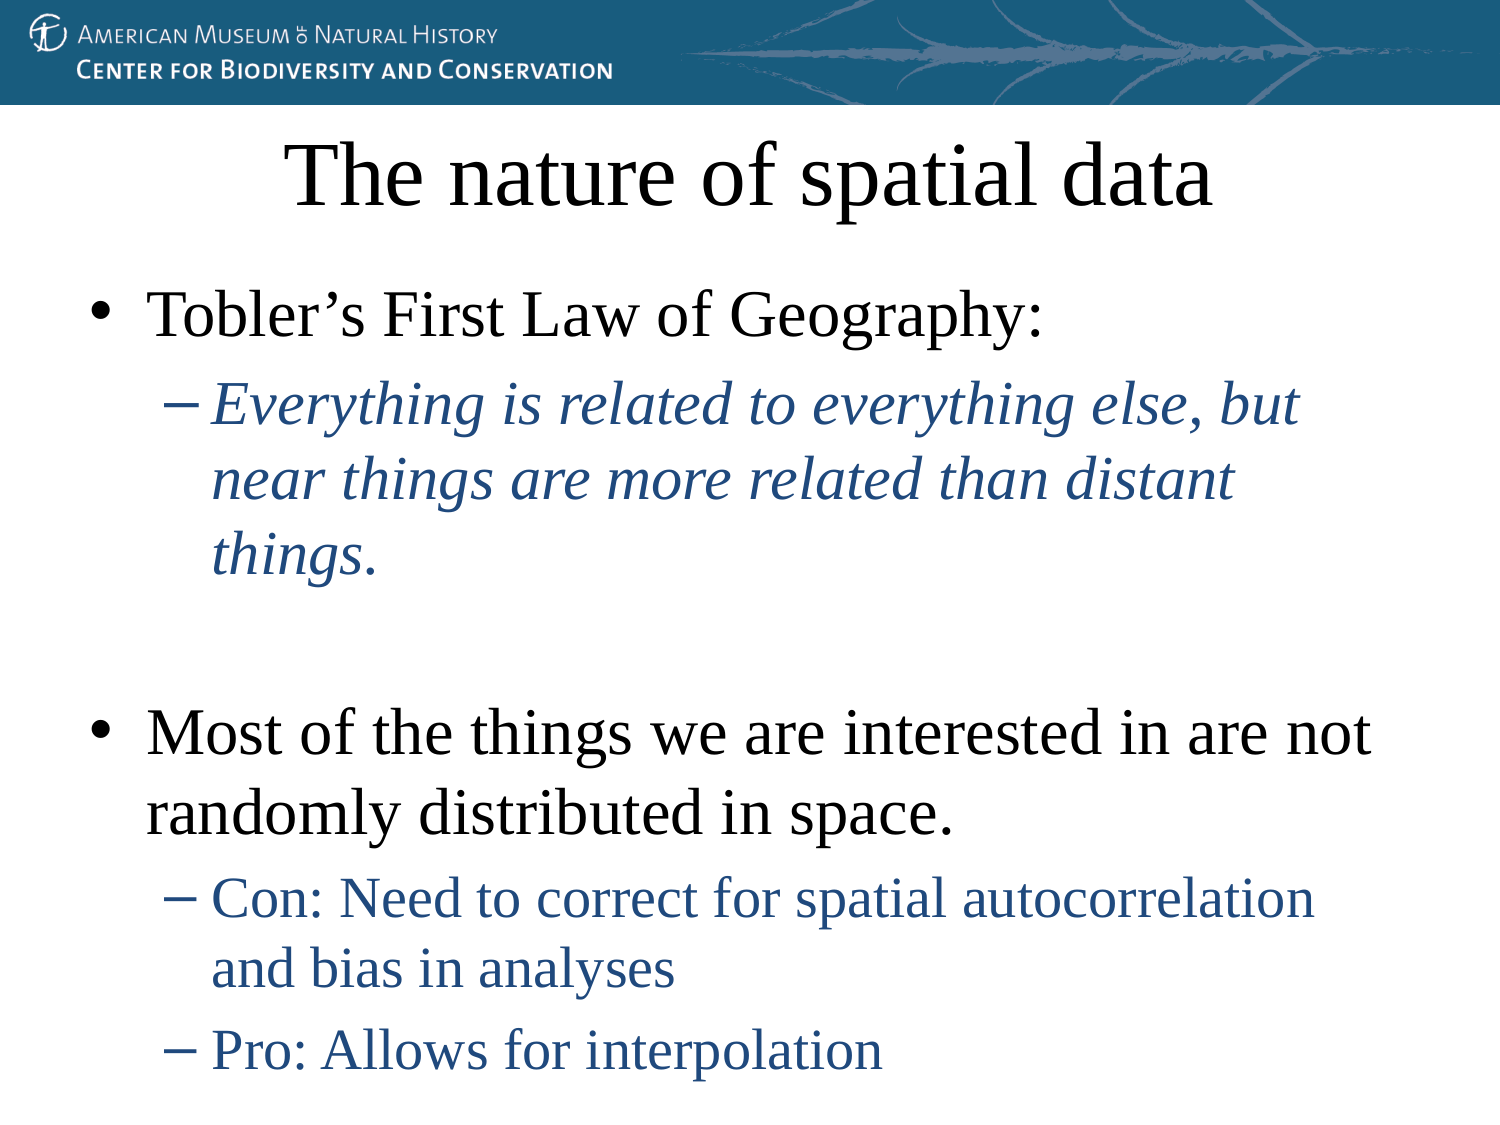

The nature of spatial data
Tobler’s First Law of Geography:
Everything is related to everything else, but near things are more related than distant things.

Most of the things we are interested in are not randomly distributed in space.
Con: Need to correct for spatial autocorrelation and bias in analyses
Pro: Allows for interpolation